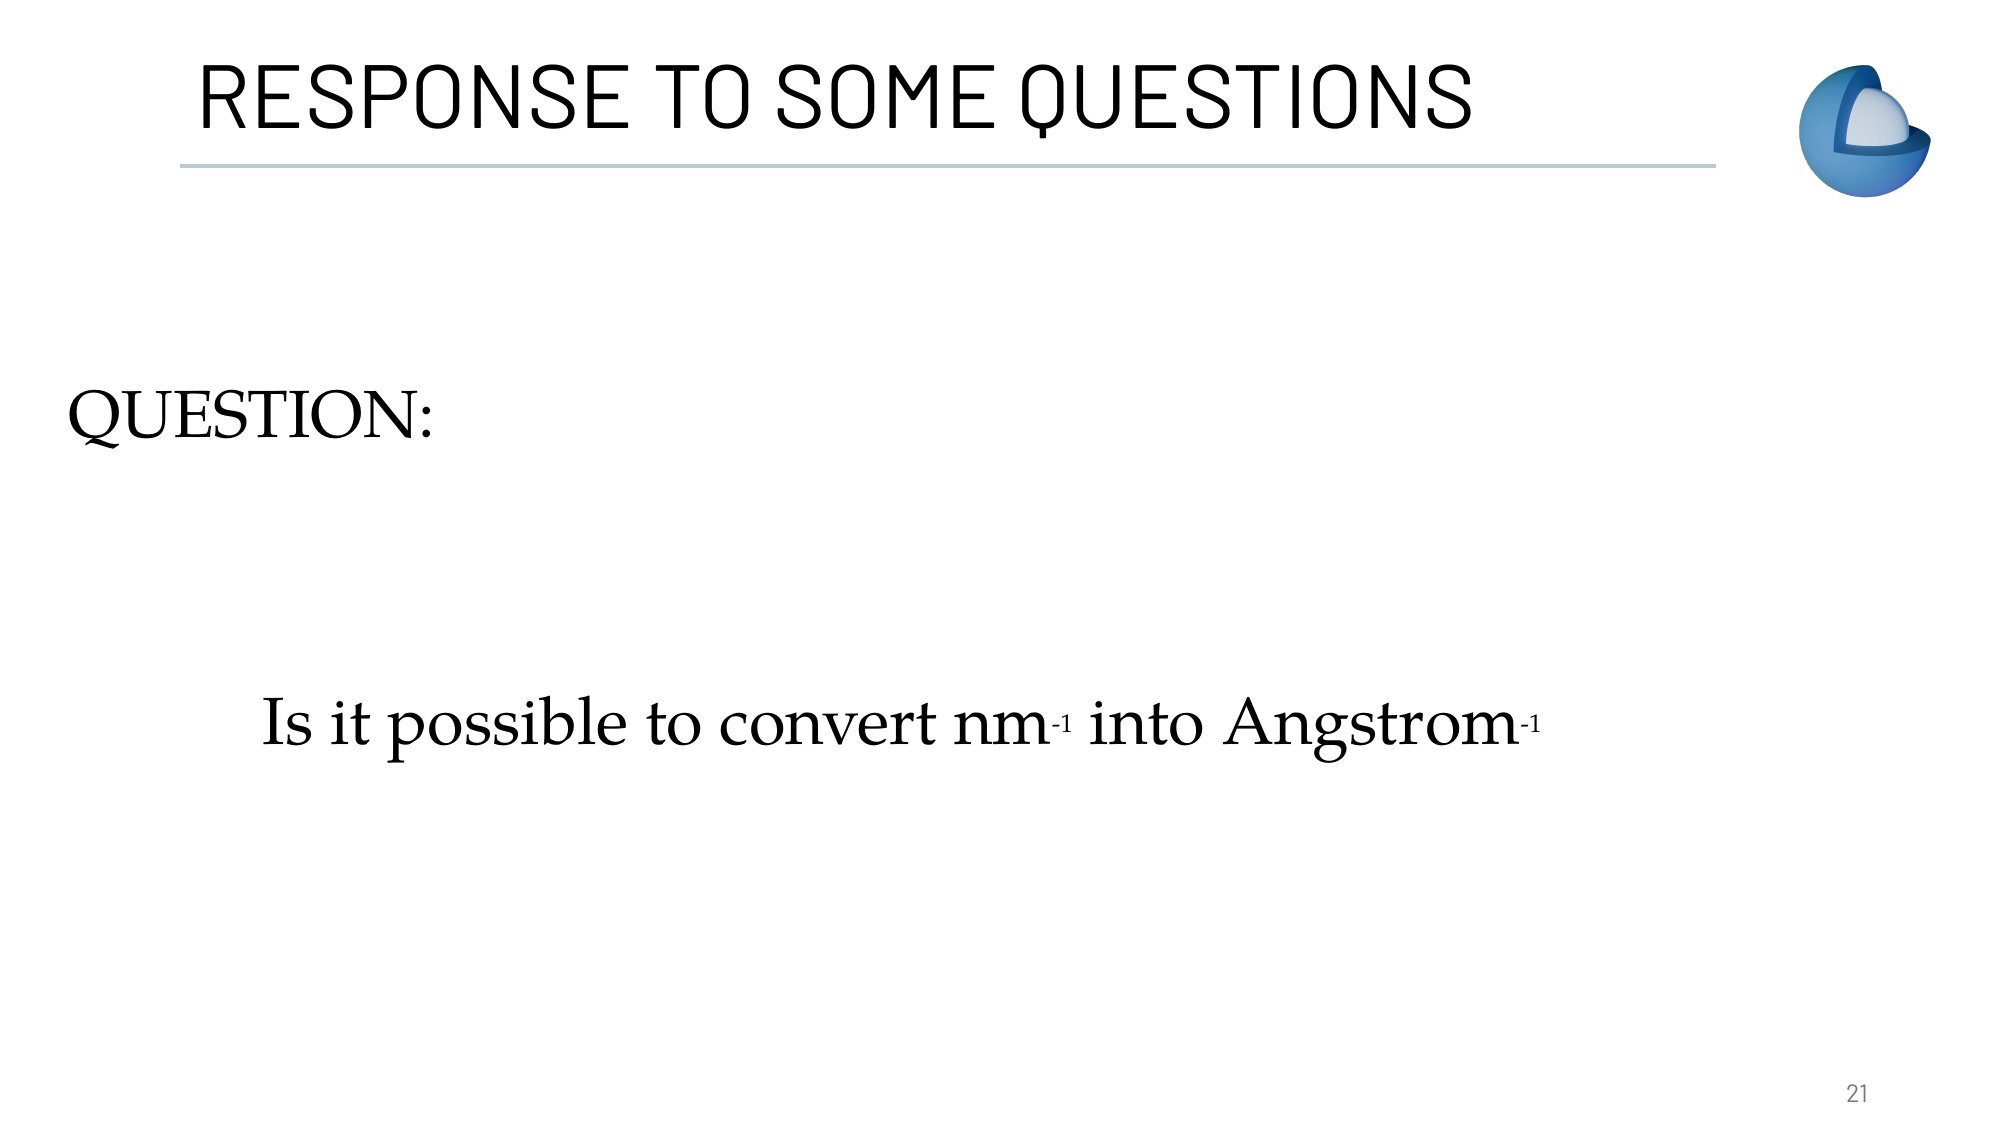

# RESPONSE TO SOME QUESTIONS
QUESTION:
Is it possible to convert nm-1 into Angstrom-1

21